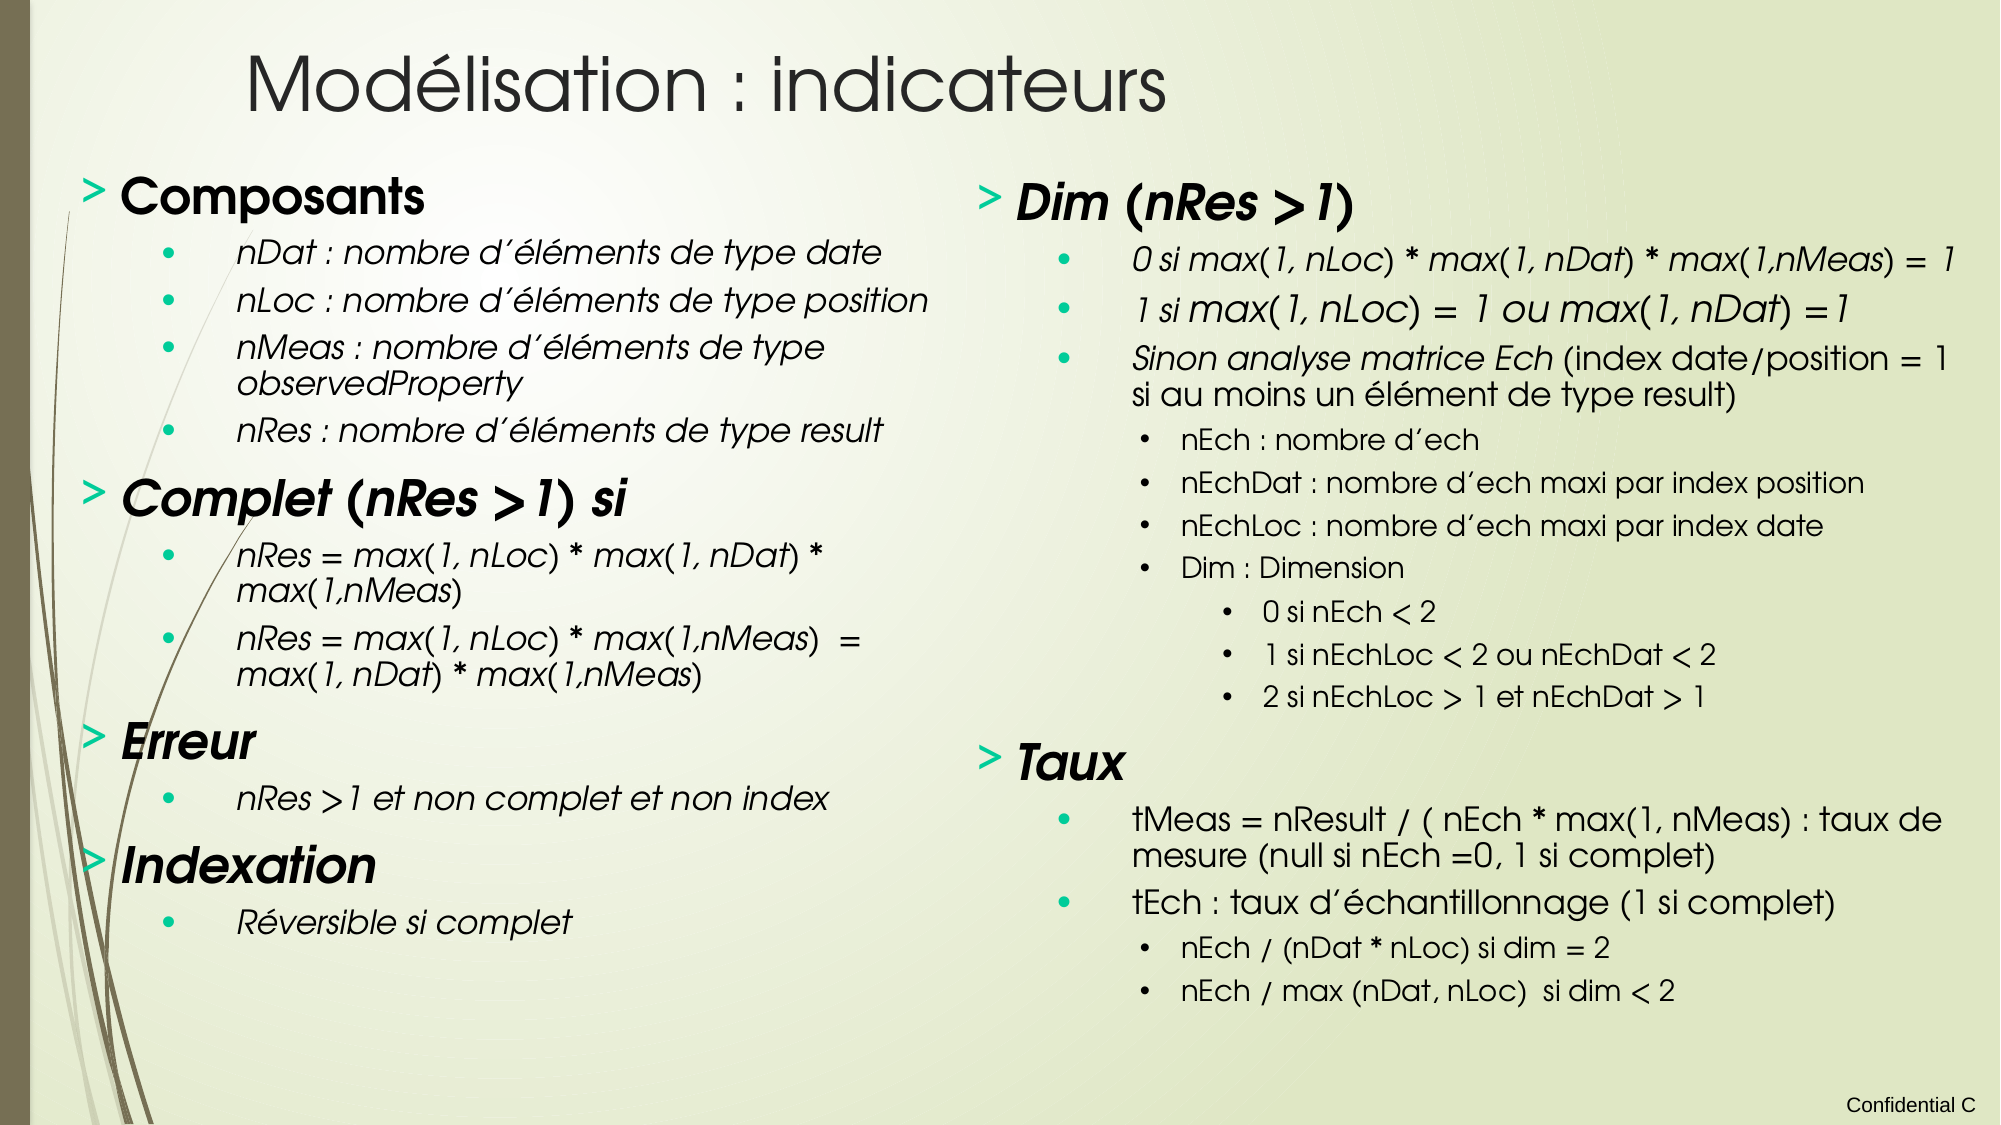

# Modélisation : indicateurs
Composants
nDat : nombre d’éléments de type date
nLoc : nombre d’éléments de type position
nMeas : nombre d’éléments de type observedProperty
nRes : nombre d’éléments de type result
Complet (nRes >1) si
nRes = max(1, nLoc) * max(1, nDat) * max(1,nMeas)
nRes = max(1, nLoc) * max(1,nMeas)  =  max(1, nDat) * max(1,nMeas)
Erreur
nRes >1 et non complet et non index
Indexation
Réversible si complet

Dim (nRes >1)
0 si max(1, nLoc) * max(1, nDat) * max(1,nMeas) = 1
1 si max(1, nLoc) = 1 ou max(1, nDat) =1
Sinon analyse matrice Ech (index date/position = 1 si au moins un élément de type result)
nEch : nombre d’ech
nEchDat : nombre d’ech maxi par index position
nEchLoc : nombre d’ech maxi par index date
Dim : Dimension
0 si nEch < 2
1 si nEchLoc < 2 ou nEchDat < 2
2 si nEchLoc > 1 et nEchDat > 1
Taux
tMeas = nResult / ( nEch * max(1, nMeas) : taux de mesure (null si nEch =0, 1 si complet)
tEch : taux d’échantillonnage (1 si complet)
nEch / (nDat * nLoc) si dim = 2
nEch / max (nDat, nLoc)  si dim < 2